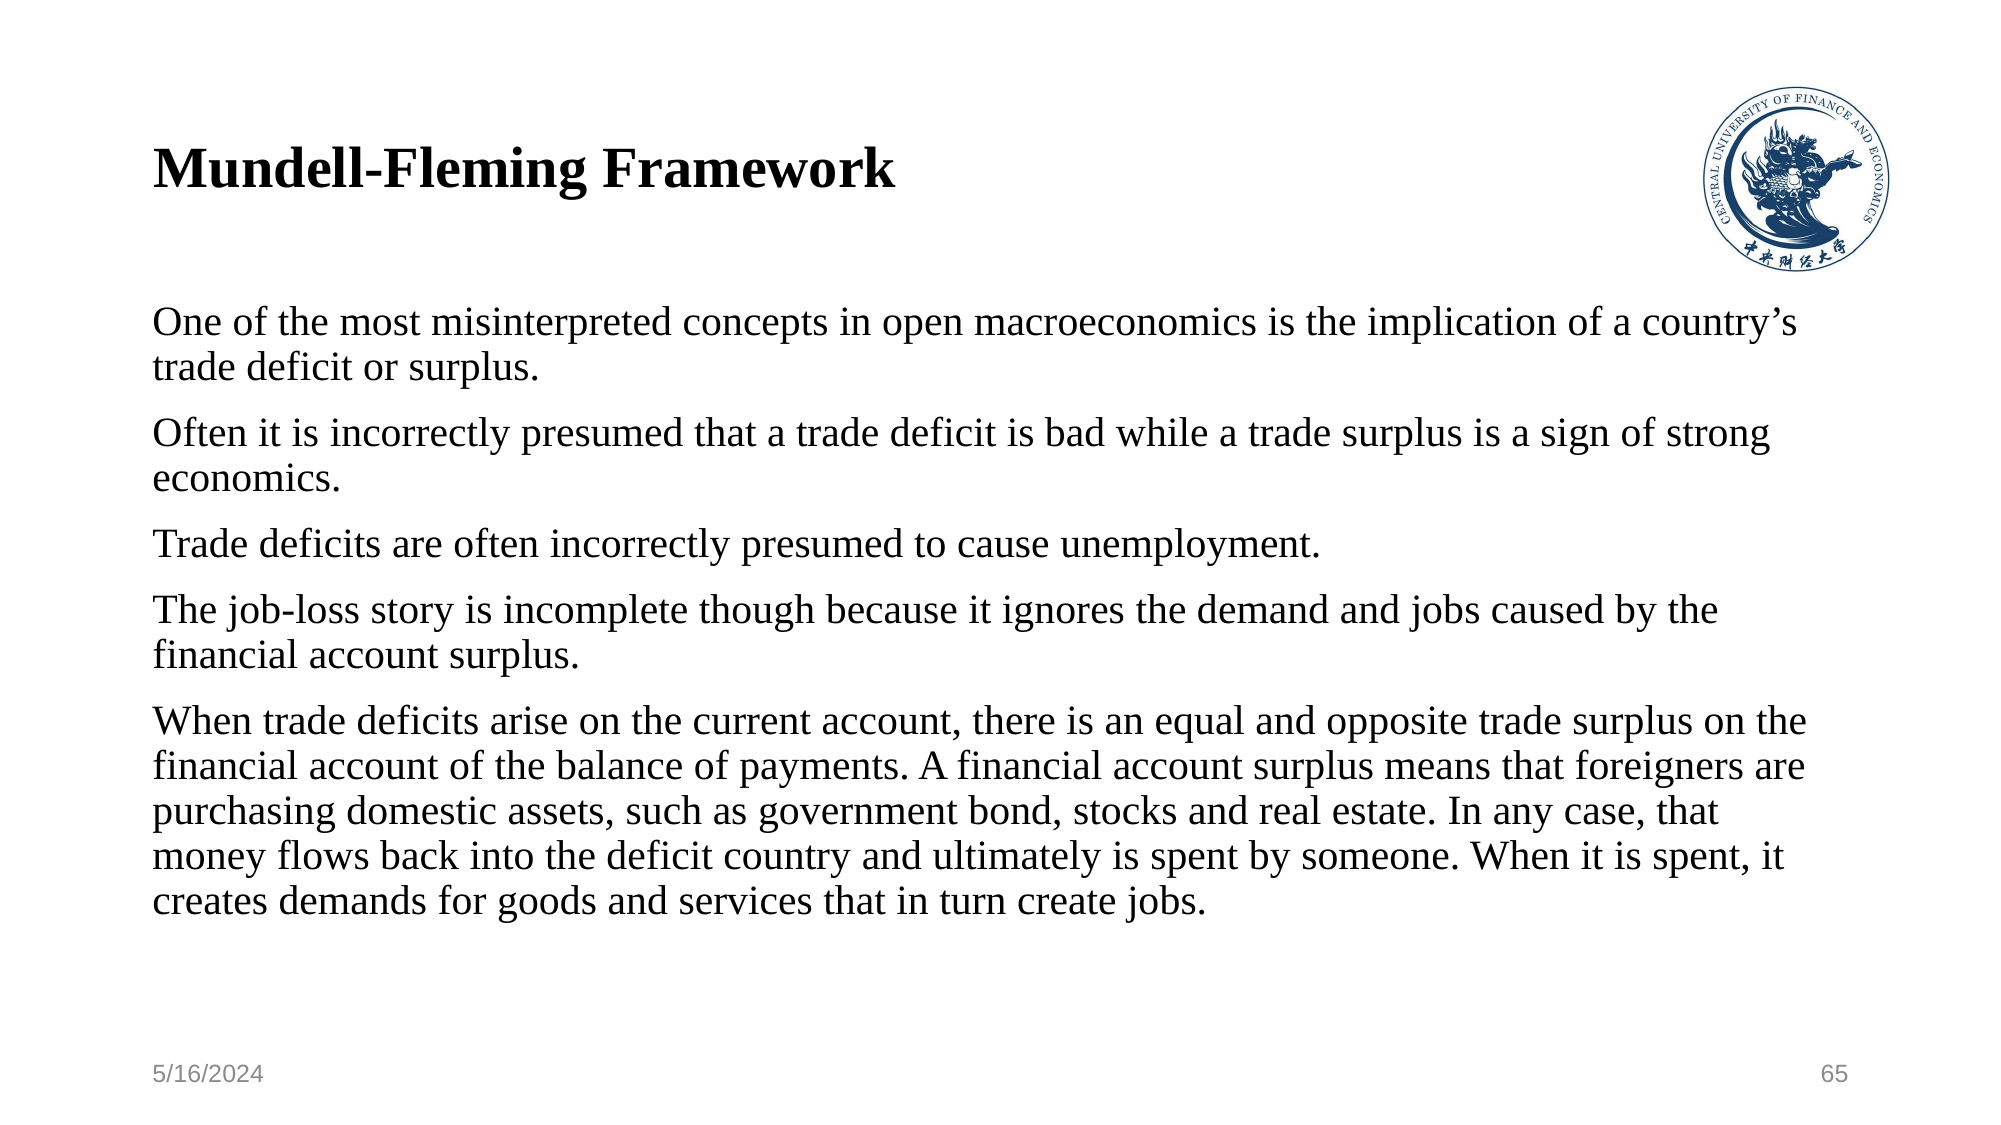

# Mundell-Fleming Framework
One of the most misinterpreted concepts in open macroeconomics is the implication of a country’s trade deficit or surplus.
Often it is incorrectly presumed that a trade deficit is bad while a trade surplus is a sign of strong economics.
Trade deficits are often incorrectly presumed to cause unemployment.
The job-loss story is incomplete though because it ignores the demand and jobs caused by the financial account surplus.
When trade deficits arise on the current account, there is an equal and opposite trade surplus on the financial account of the balance of payments. A financial account surplus means that foreigners are purchasing domestic assets, such as government bond, stocks and real estate. In any case, that money flows back into the deficit country and ultimately is spent by someone. When it is spent, it creates demands for goods and services that in turn create jobs.

5/16/2024
65